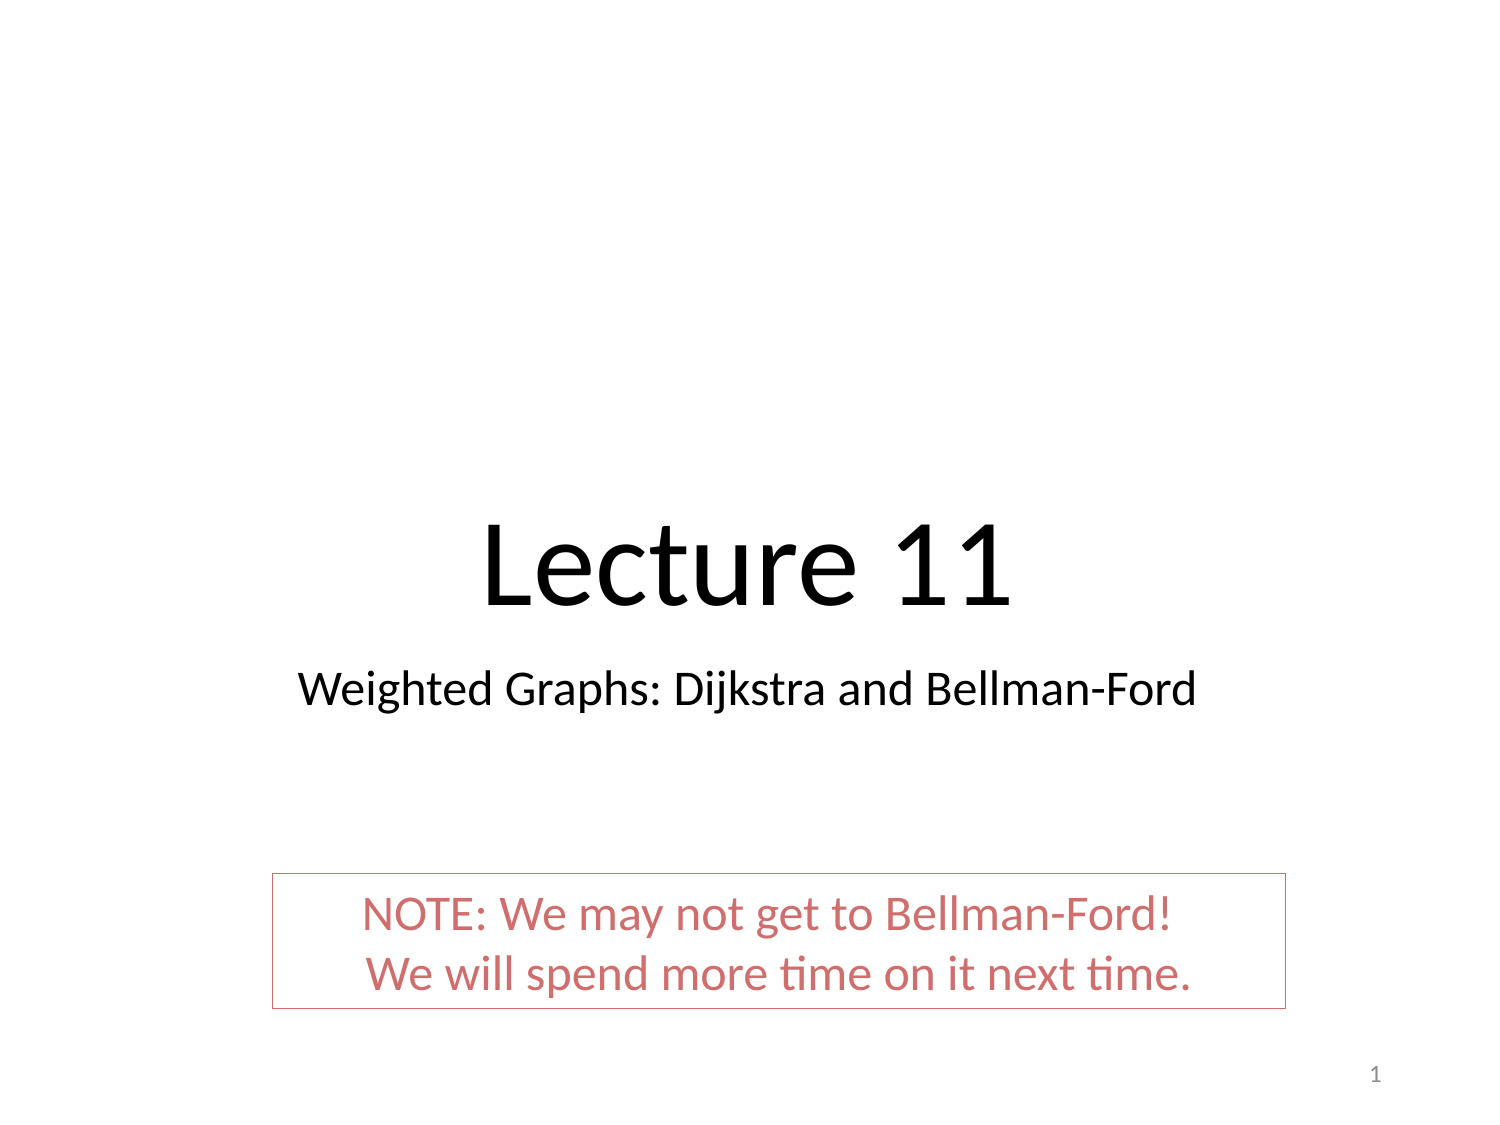

# Lecture 11
Weighted Graphs: Dijkstra and Bellman-Ford
NOTE: We may not get to Bellman-Ford!
We will spend more time on it next time.
1